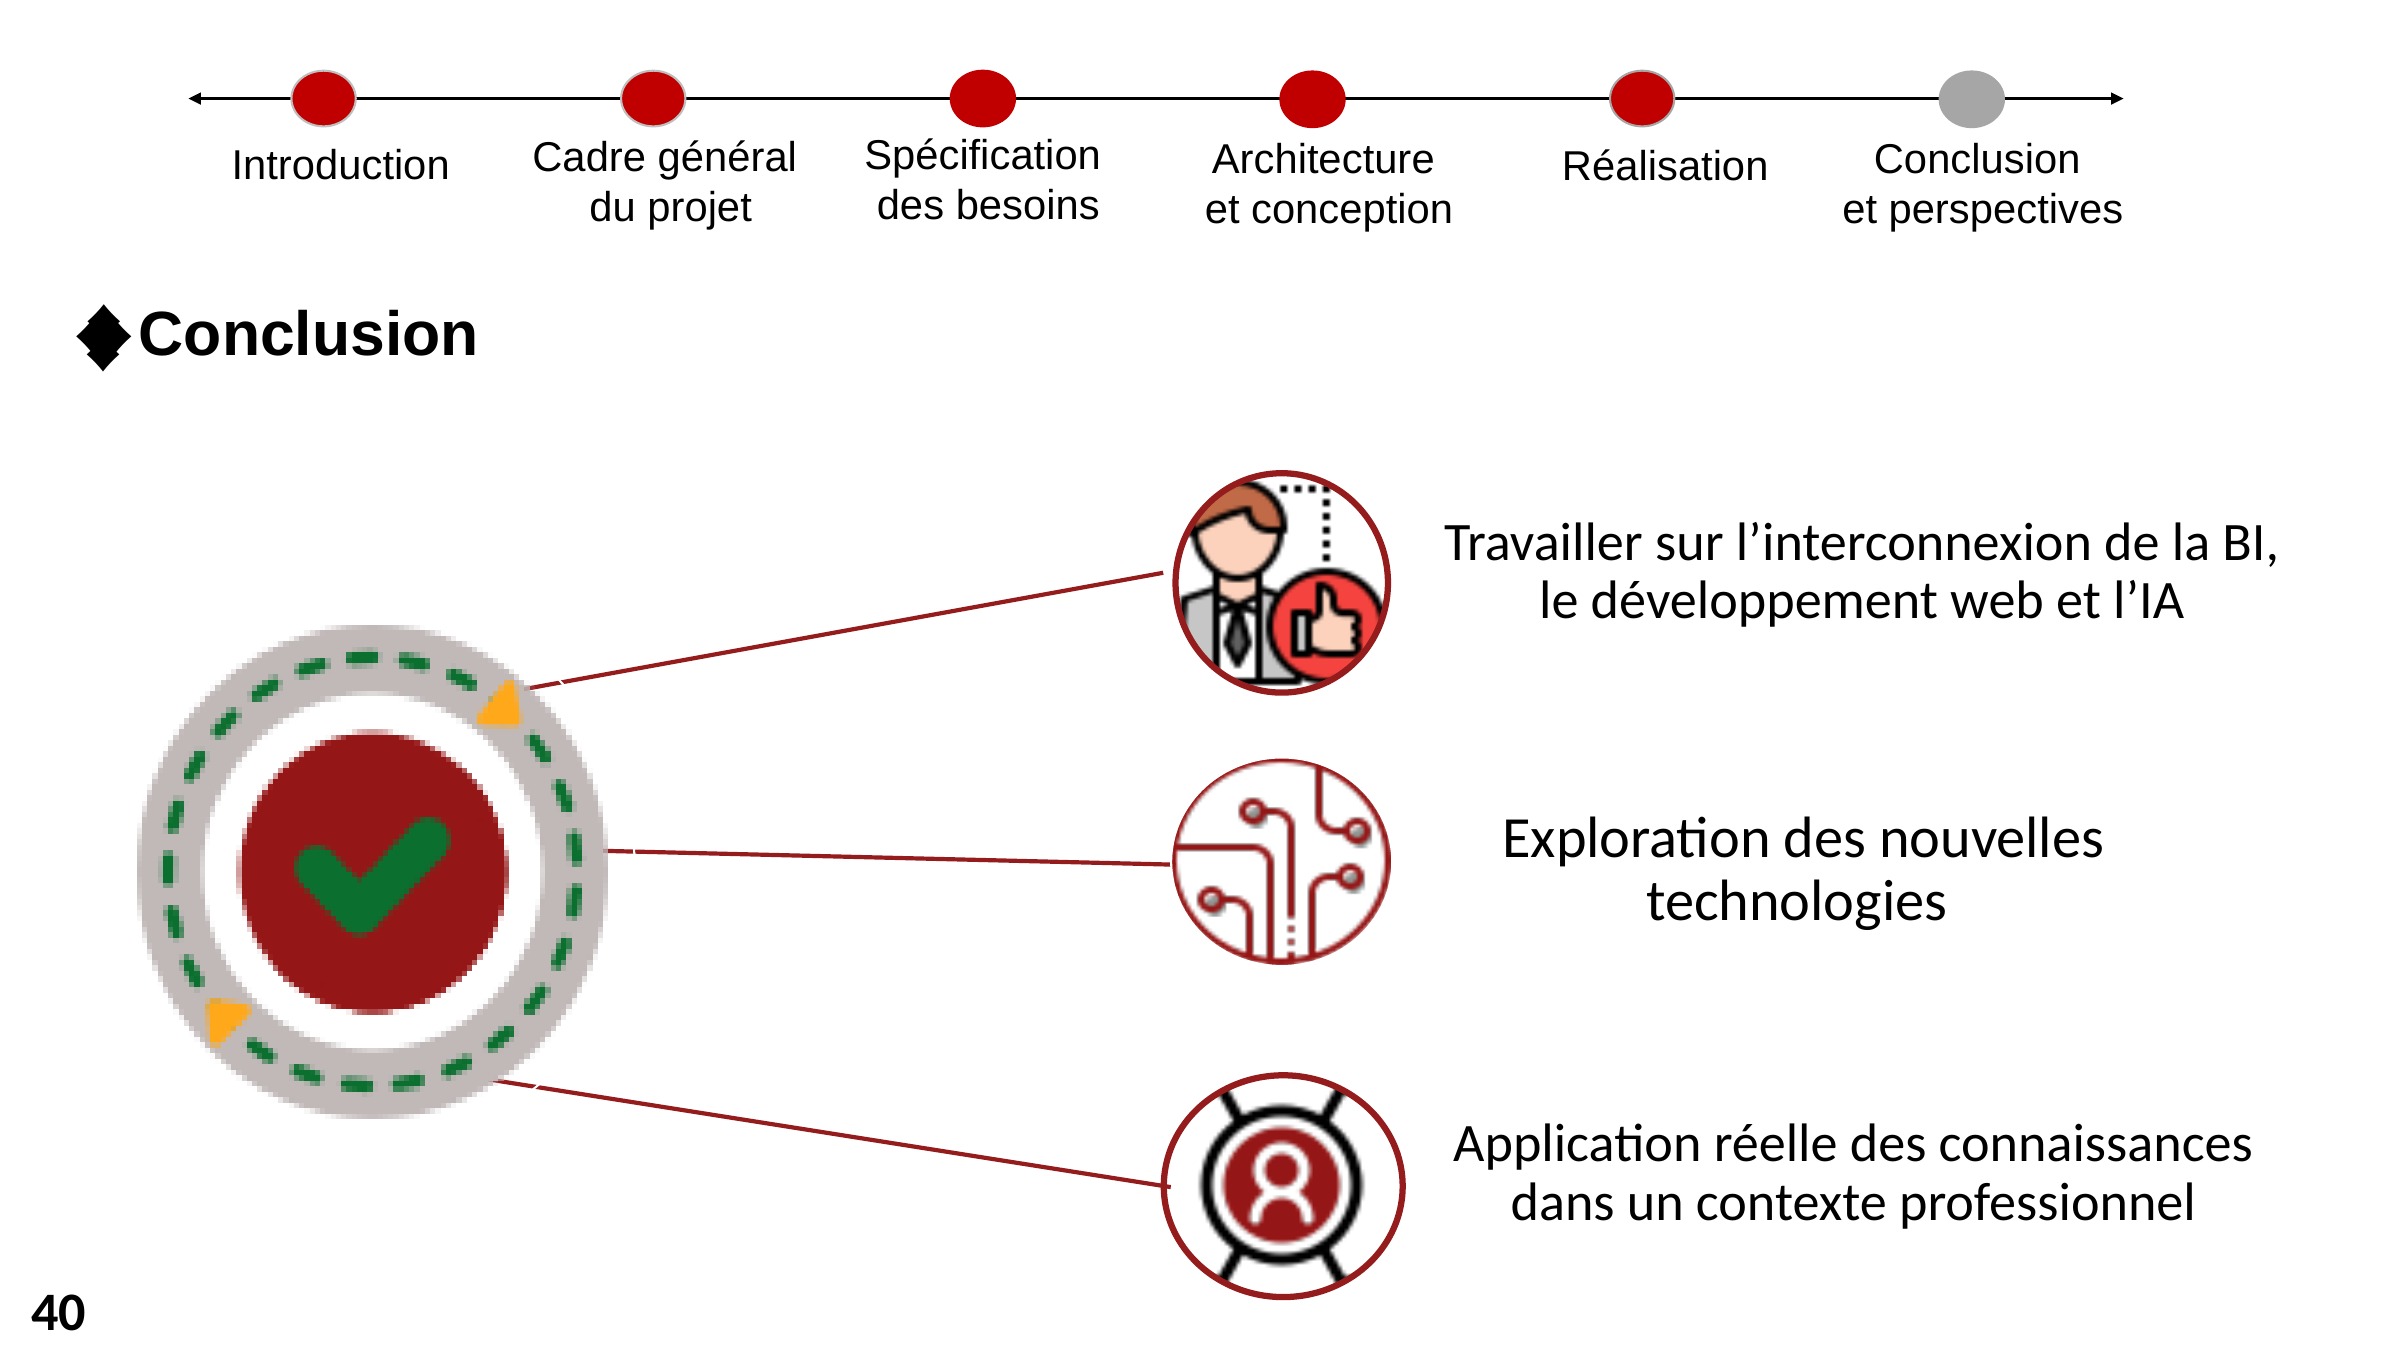

Spécification
des besoins
Cadre général
du projet
Conclusion
et perspectives
Architecture
 et conception
Introduction
Réalisation
♦
♦
♦
♦
Conclusion

Travailler sur l’interconnexion de la BI, le développement web et l’IA
Exploration des nouvelles technologies
Application réelle des connaissances dans un contexte professionnel
40